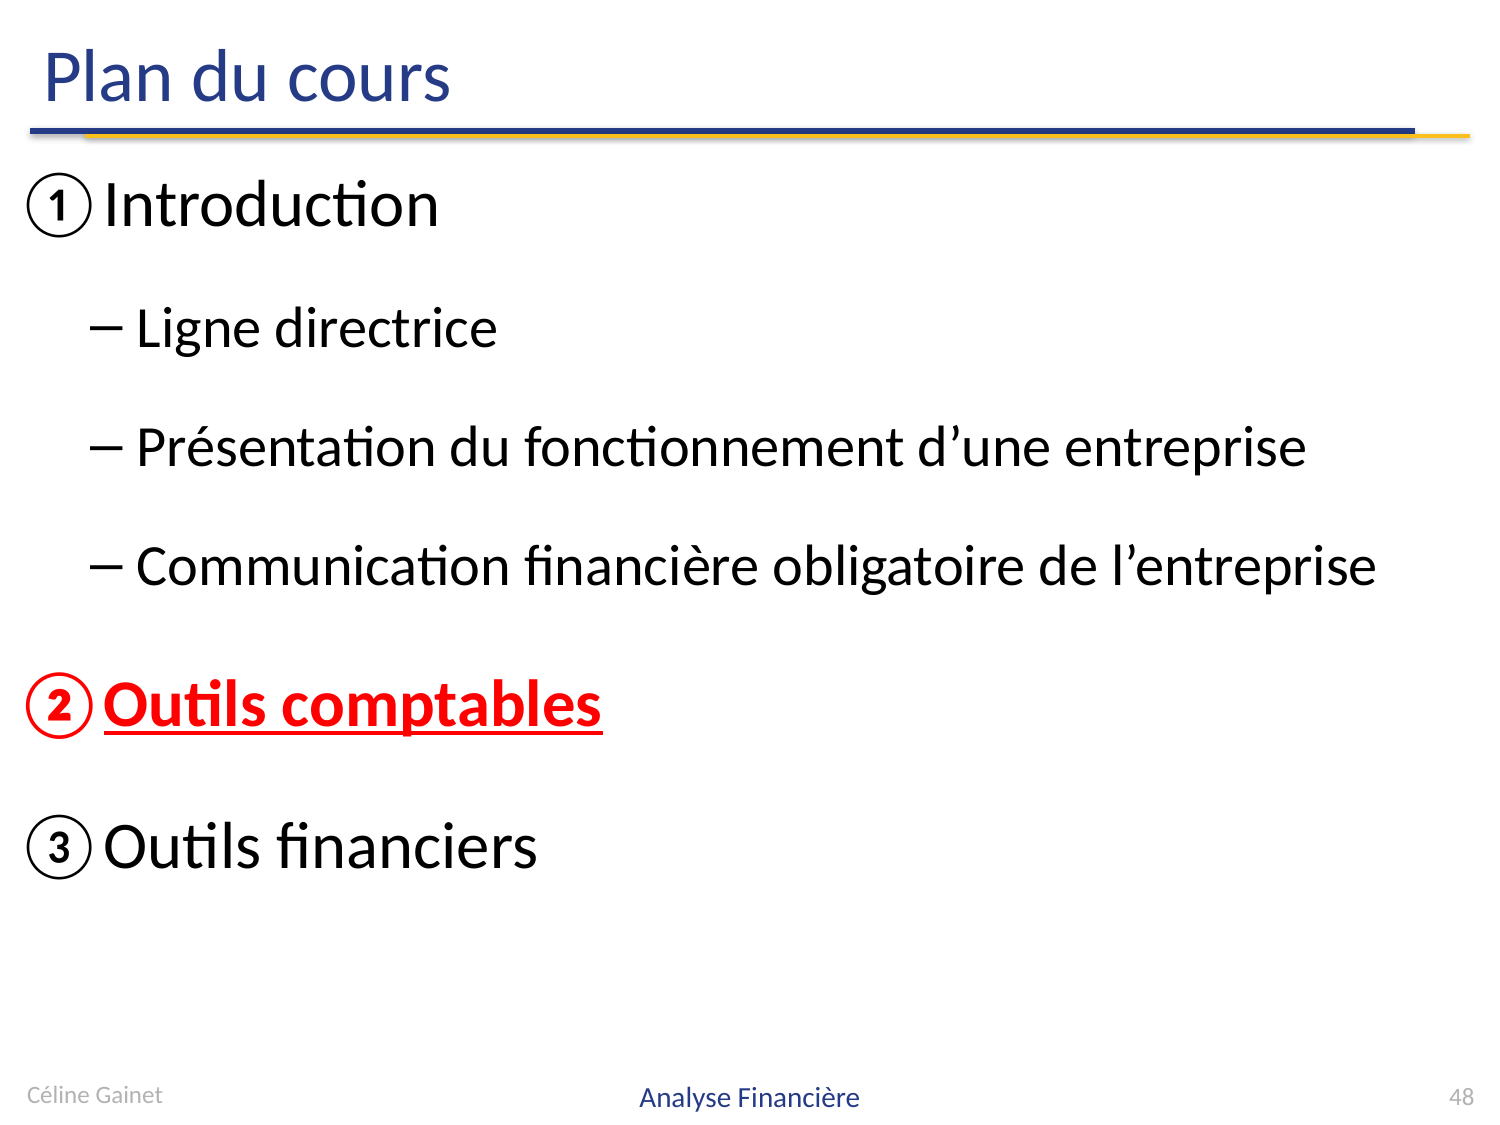

# Plan du cours
Introduction
Ligne directrice
Présentation du fonctionnement d’une entreprise
Communication financière obligatoire de l’entreprise
Outils comptables
Outils financiers
Céline Gainet
Analyse Financière
48